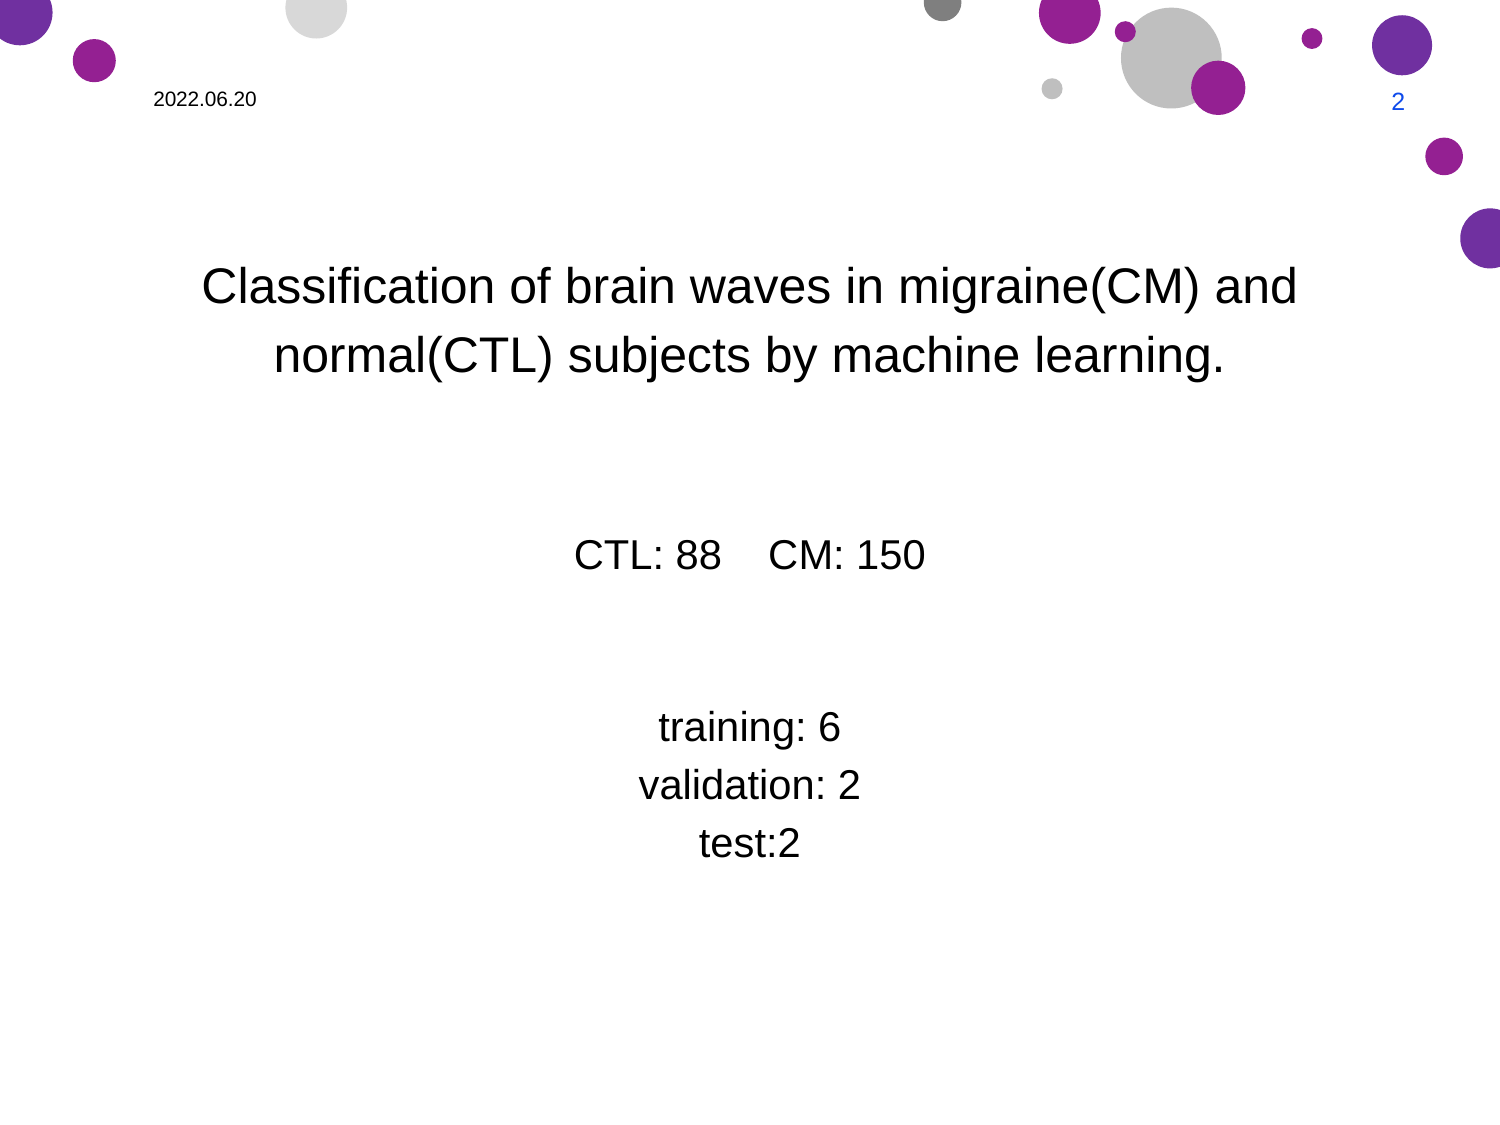

2022.06.20

# Classification of brain waves in migraine(CM) and normal(CTL) subjects by machine learning. CTL: 88    CM: 150 training: 6 validation: 2 test:2